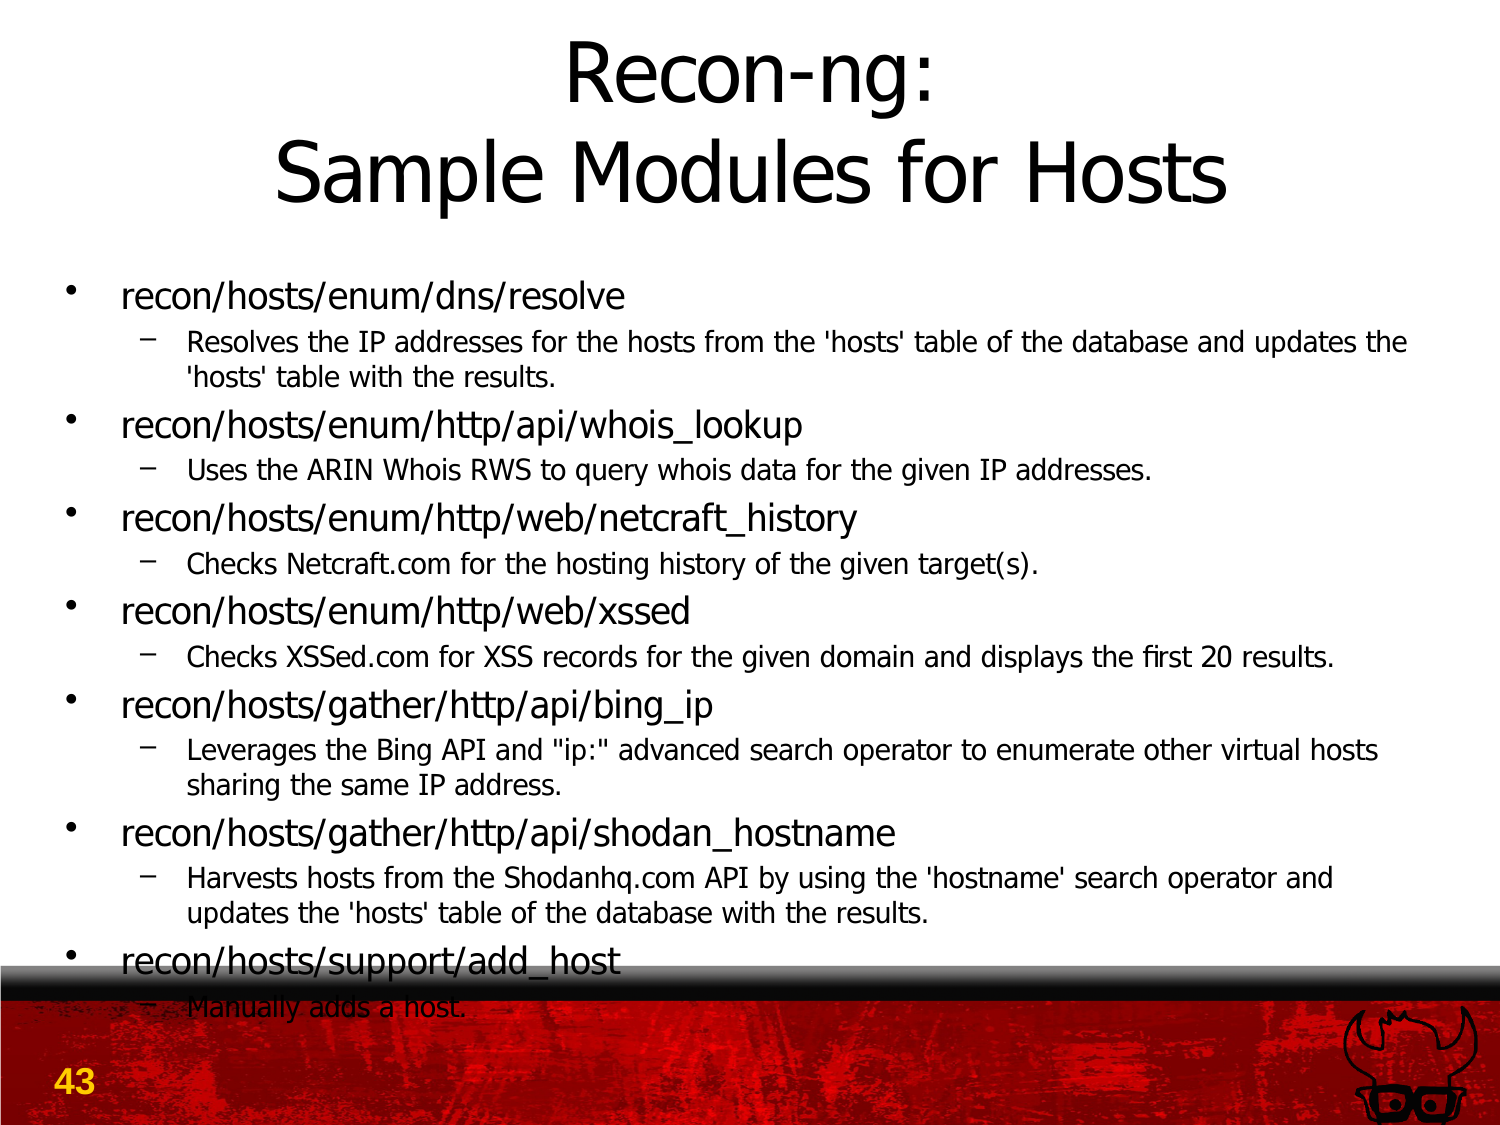

# Recon-ng: Sample Modules for Hosts
recon/hosts/enum/dns/resolve
Resolves the IP addresses for the hosts from the 'hosts' table of the database and updates the 'hosts' table with the results.
recon/hosts/enum/http/api/whois_lookup
Uses the ARIN Whois RWS to query whois data for the given IP addresses.
recon/hosts/enum/http/web/netcraft_history
Checks Netcraft.com for the hosting history of the given target(s).
recon/hosts/enum/http/web/xssed
Checks XSSed.com for XSS records for the given domain and displays the first 20 results.
recon/hosts/gather/http/api/bing_ip
Leverages the Bing API and "ip:" advanced search operator to enumerate other virtual hosts sharing the same IP address.
recon/hosts/gather/http/api/shodan_hostname
Harvests hosts from the Shodanhq.com API by using the 'hostname' search operator and updates the 'hosts' table of the database with the results.
recon/hosts/support/add_host
Manually adds a host.